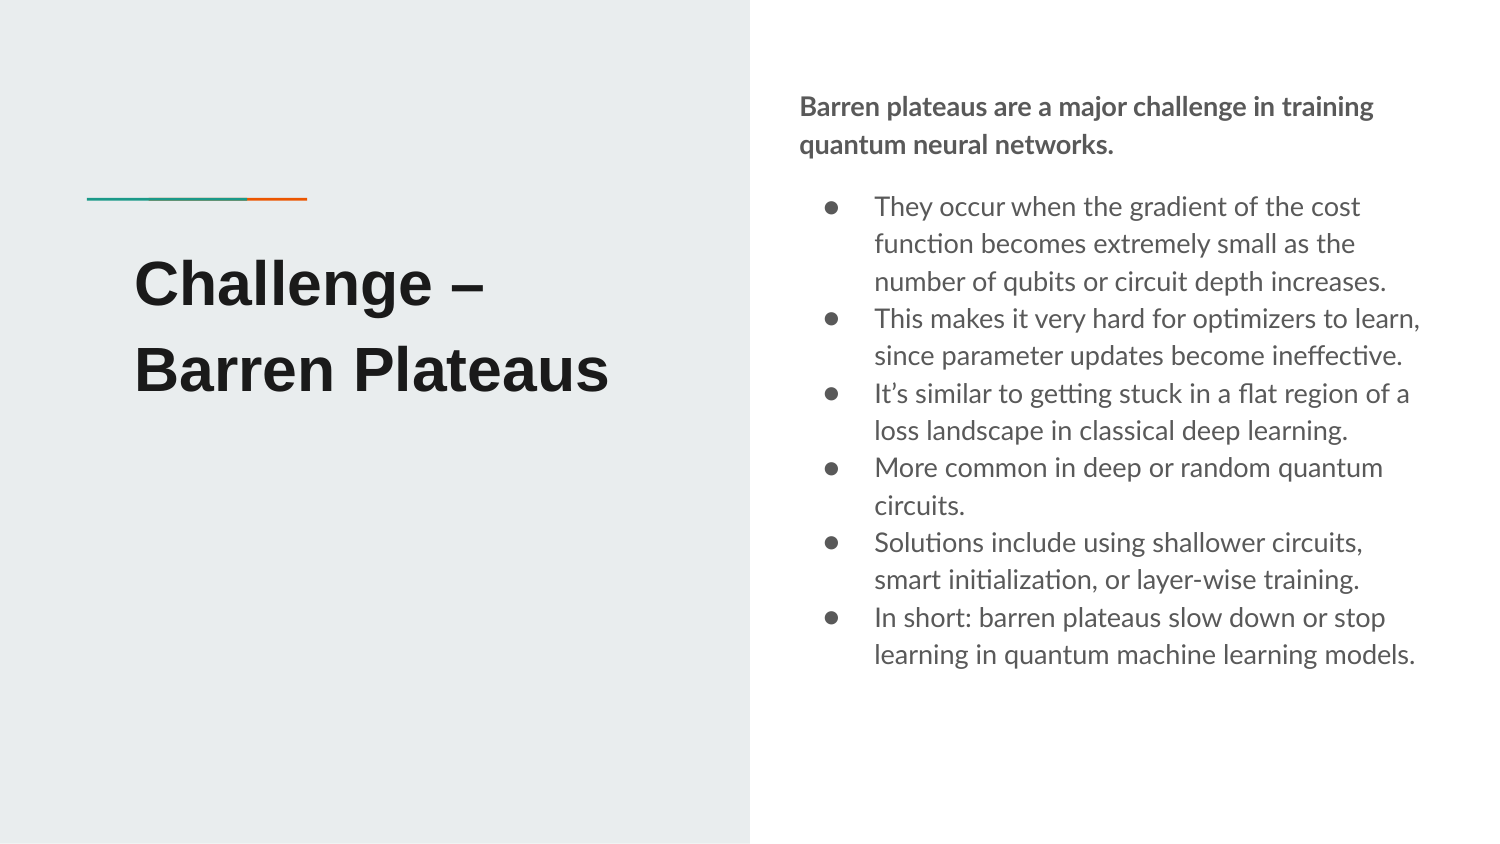

Barren plateaus are a major challenge in training quantum neural networks.
They occur when the gradient of the cost function becomes extremely small as the number of qubits or circuit depth increases.
This makes it very hard for optimizers to learn, since parameter updates become ineffective.
It’s similar to getting stuck in a flat region of a loss landscape in classical deep learning.
More common in deep or random quantum circuits.
Solutions include using shallower circuits, smart initialization, or layer-wise training.
In short: barren plateaus slow down or stop learning in quantum machine learning models.

# Challenge – Barren Plateaus